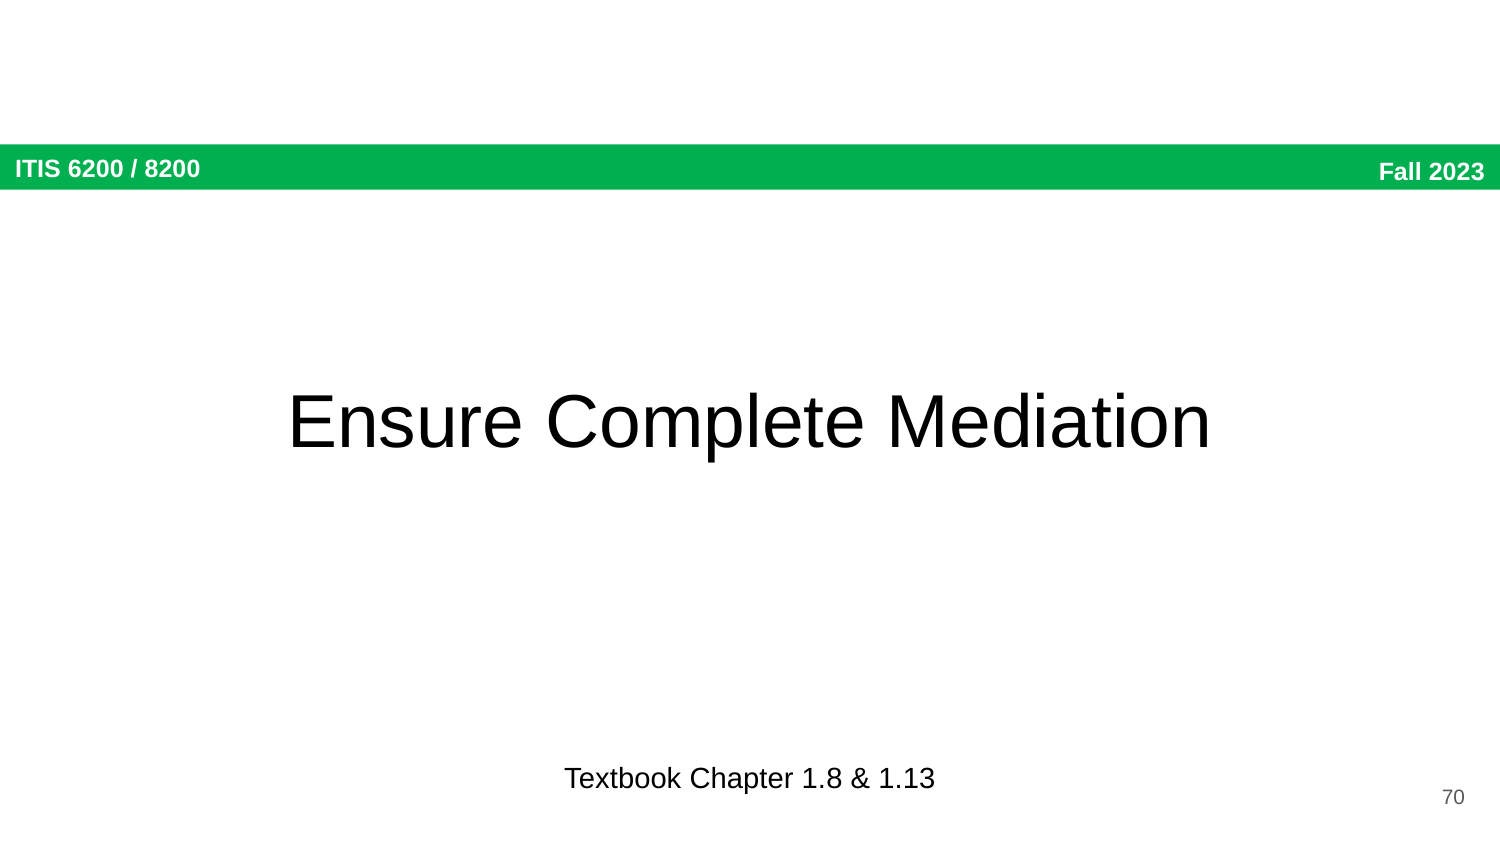

# Ensure Complete Mediation
Textbook Chapter 1.8 & 1.13
70